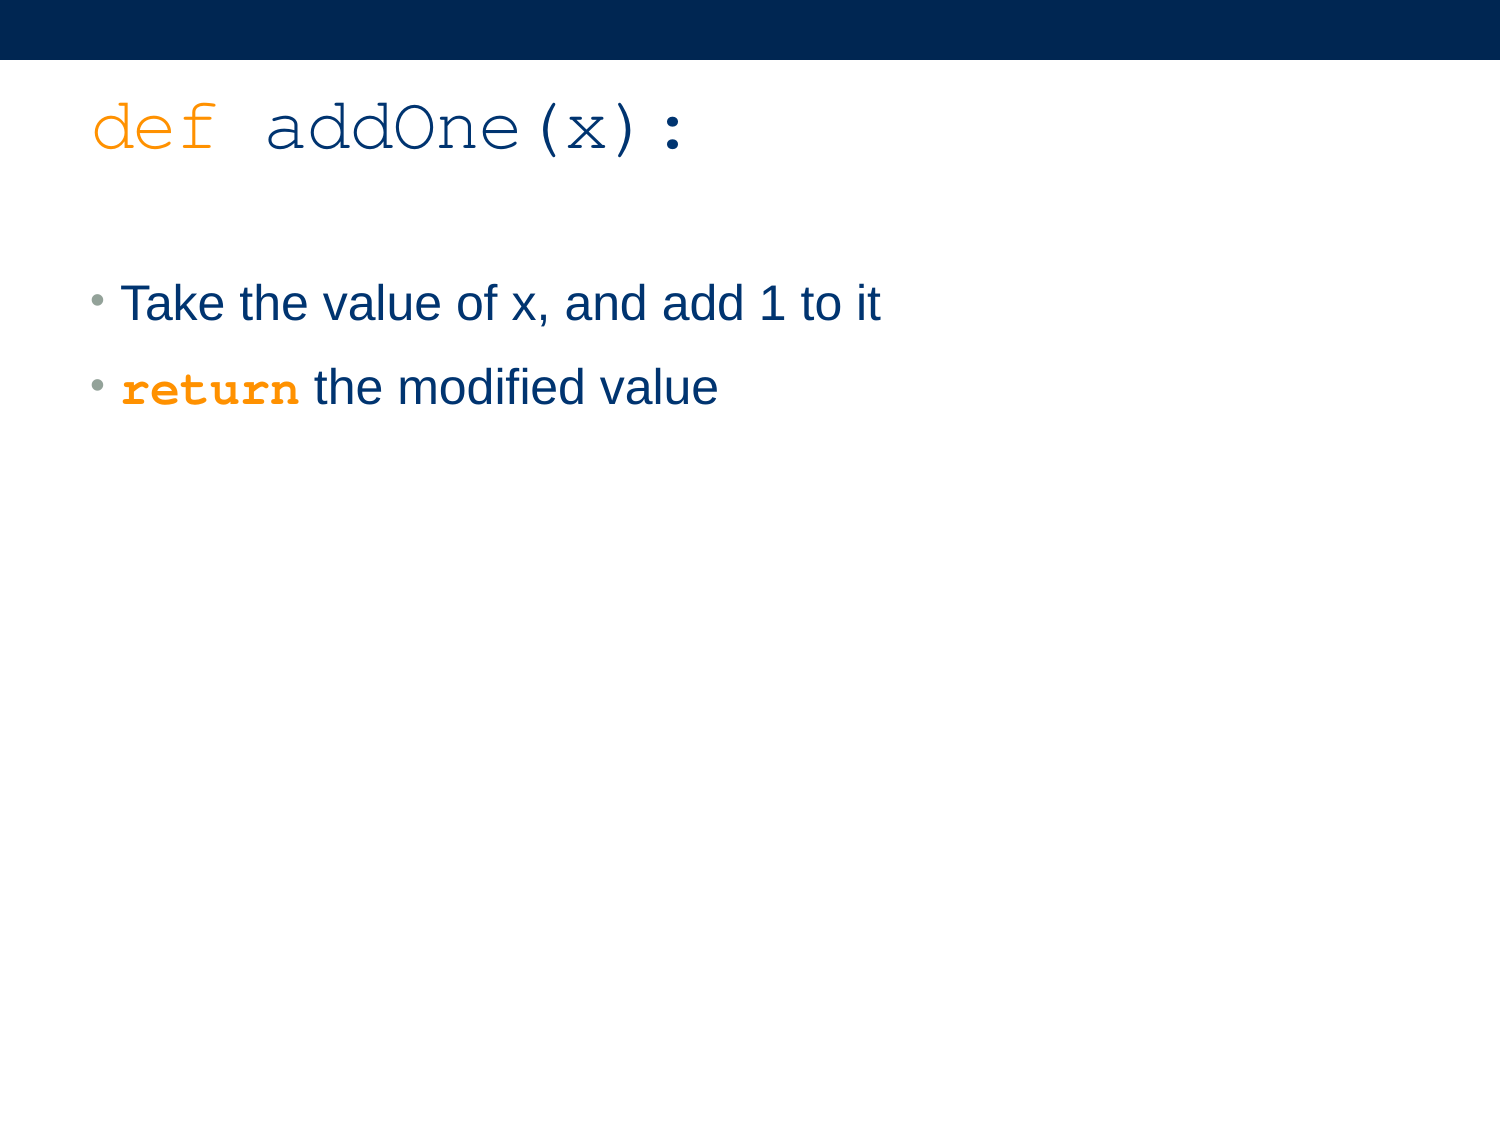

# def addOne(x):
Take the value of x, and add 1 to it
return the modified value